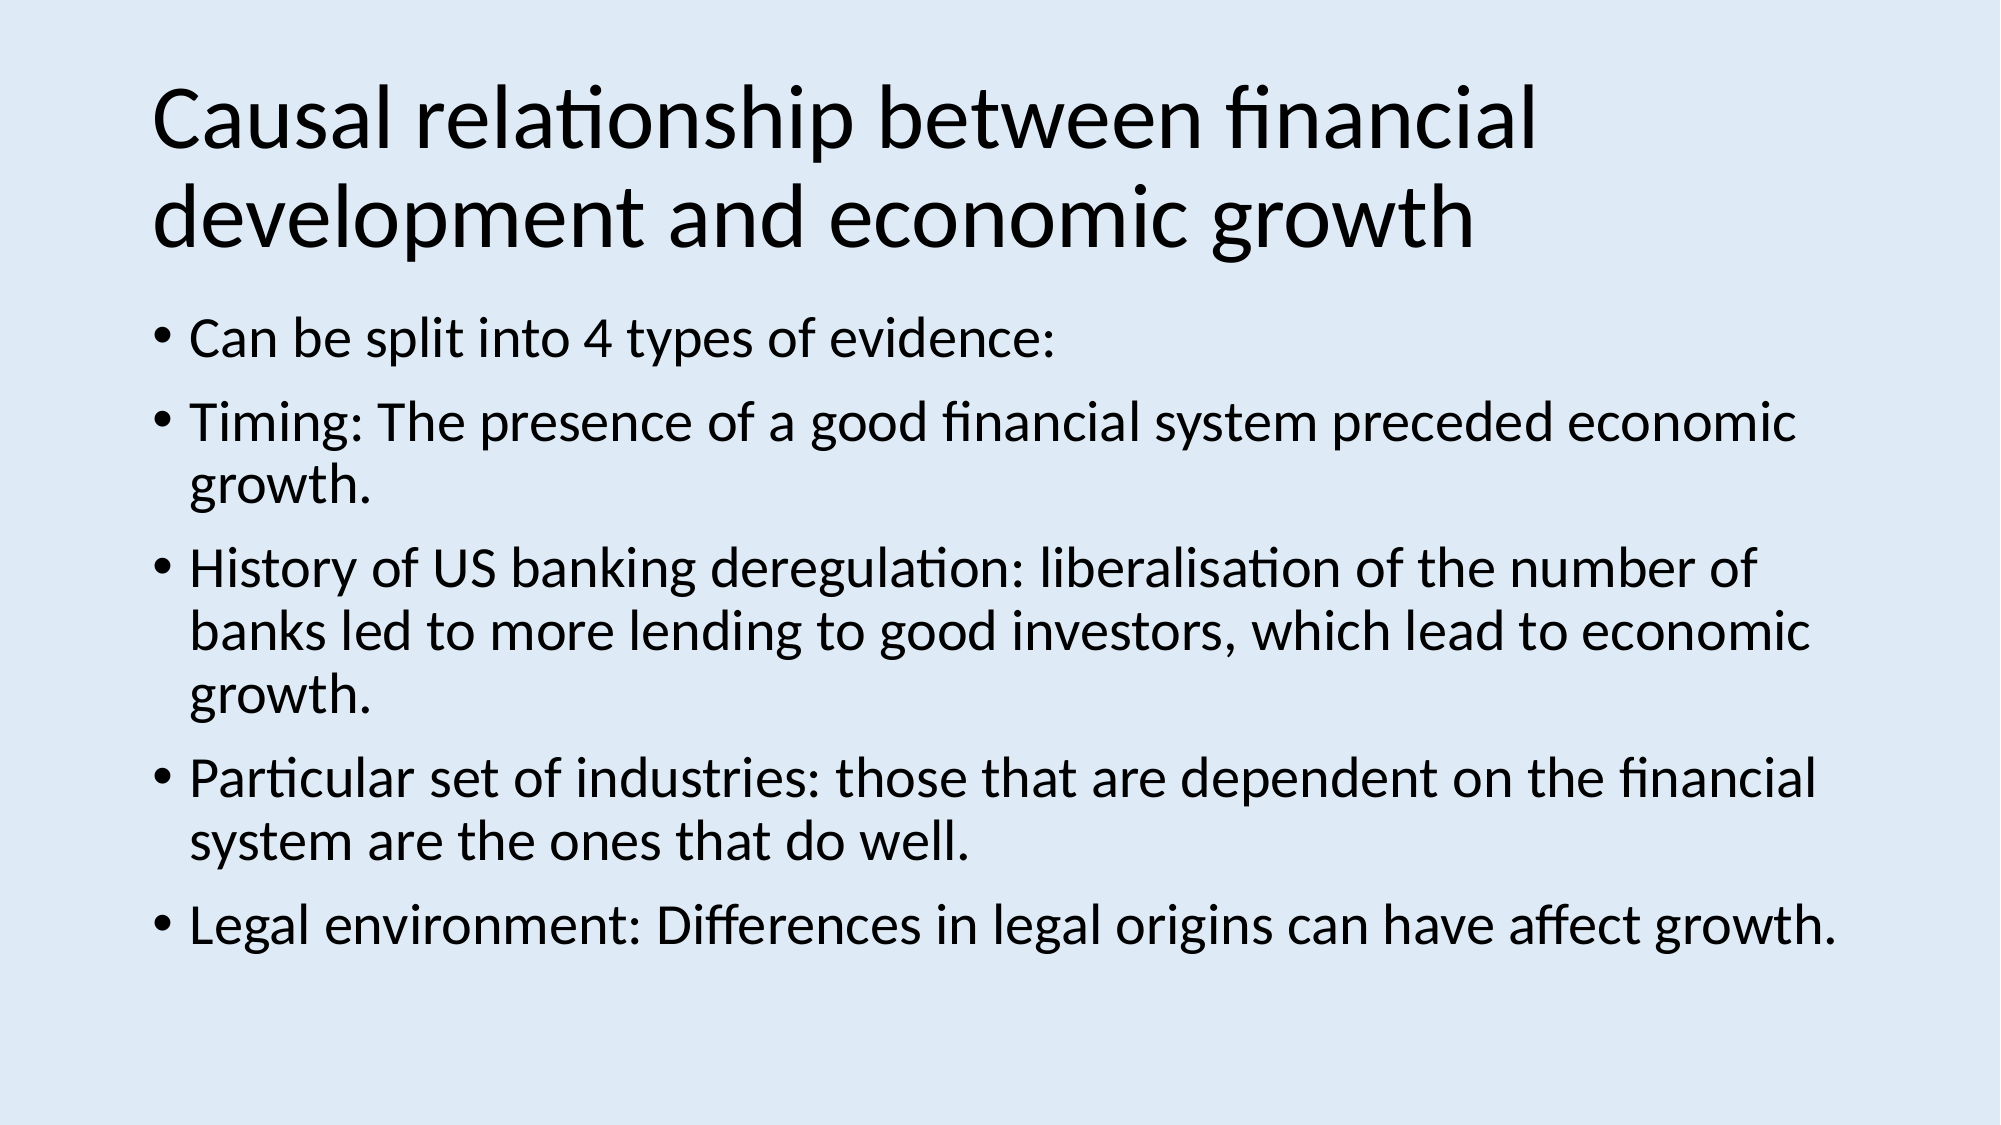

# Causal relationship between financial development and economic growth
Can be split into 4 types of evidence:
Timing: The presence of a good financial system preceded economic growth.
History of US banking deregulation: liberalisation of the number of banks led to more lending to good investors, which lead to economic growth.
Particular set of industries: those that are dependent on the financial system are the ones that do well.
Legal environment: Differences in legal origins can have affect growth.